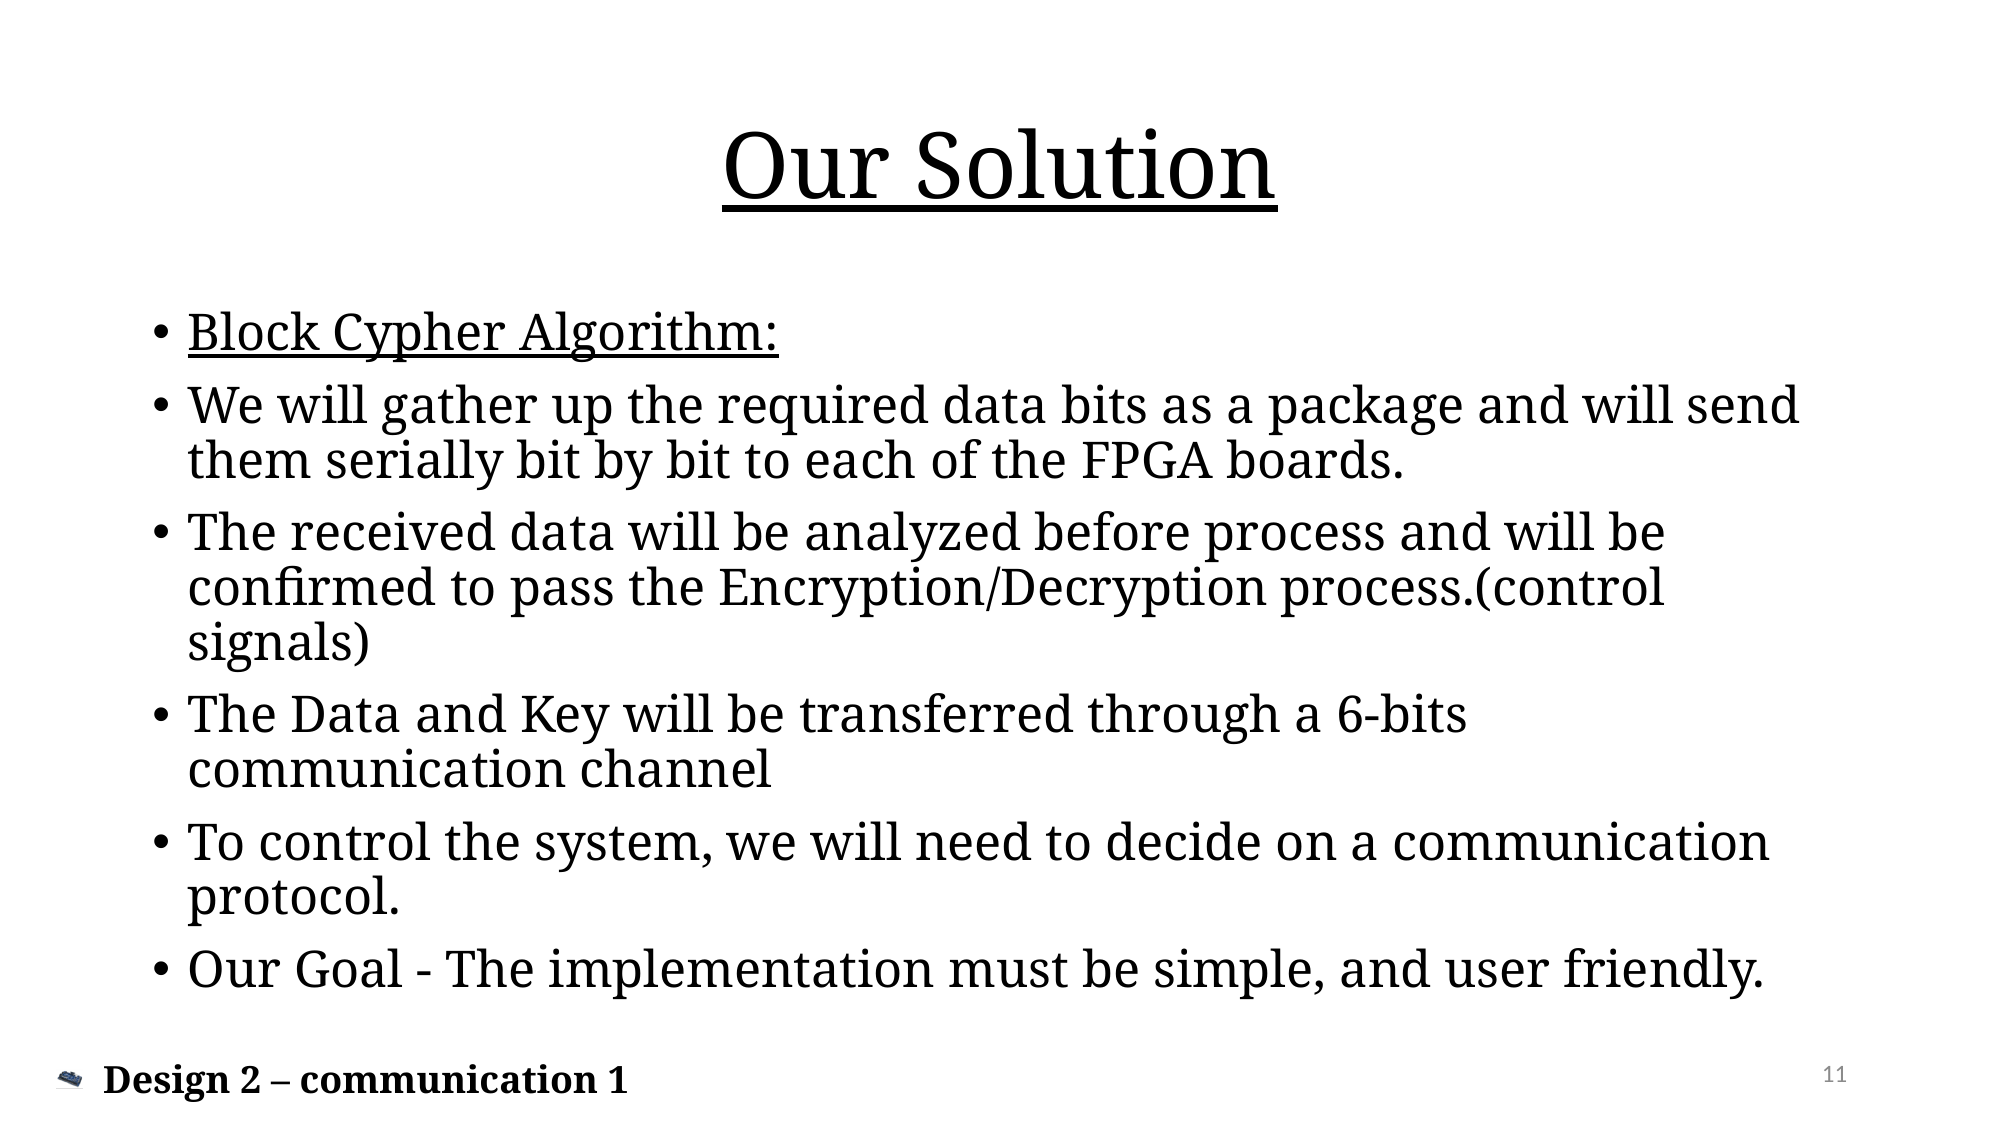

# Our Solution
Block Cypher Algorithm:
We will gather up the required data bits as a package and will send them serially bit by bit to each of the FPGA boards.
The received data will be analyzed before process and will be confirmed to pass the Encryption/Decryption process.(control signals)
The Data and Key will be transferred through a 6-bits communication channel
To control the system, we will need to decide on a communication protocol.
Our Goal - The implementation must be simple, and user friendly.

Design 2 – communication 1
11